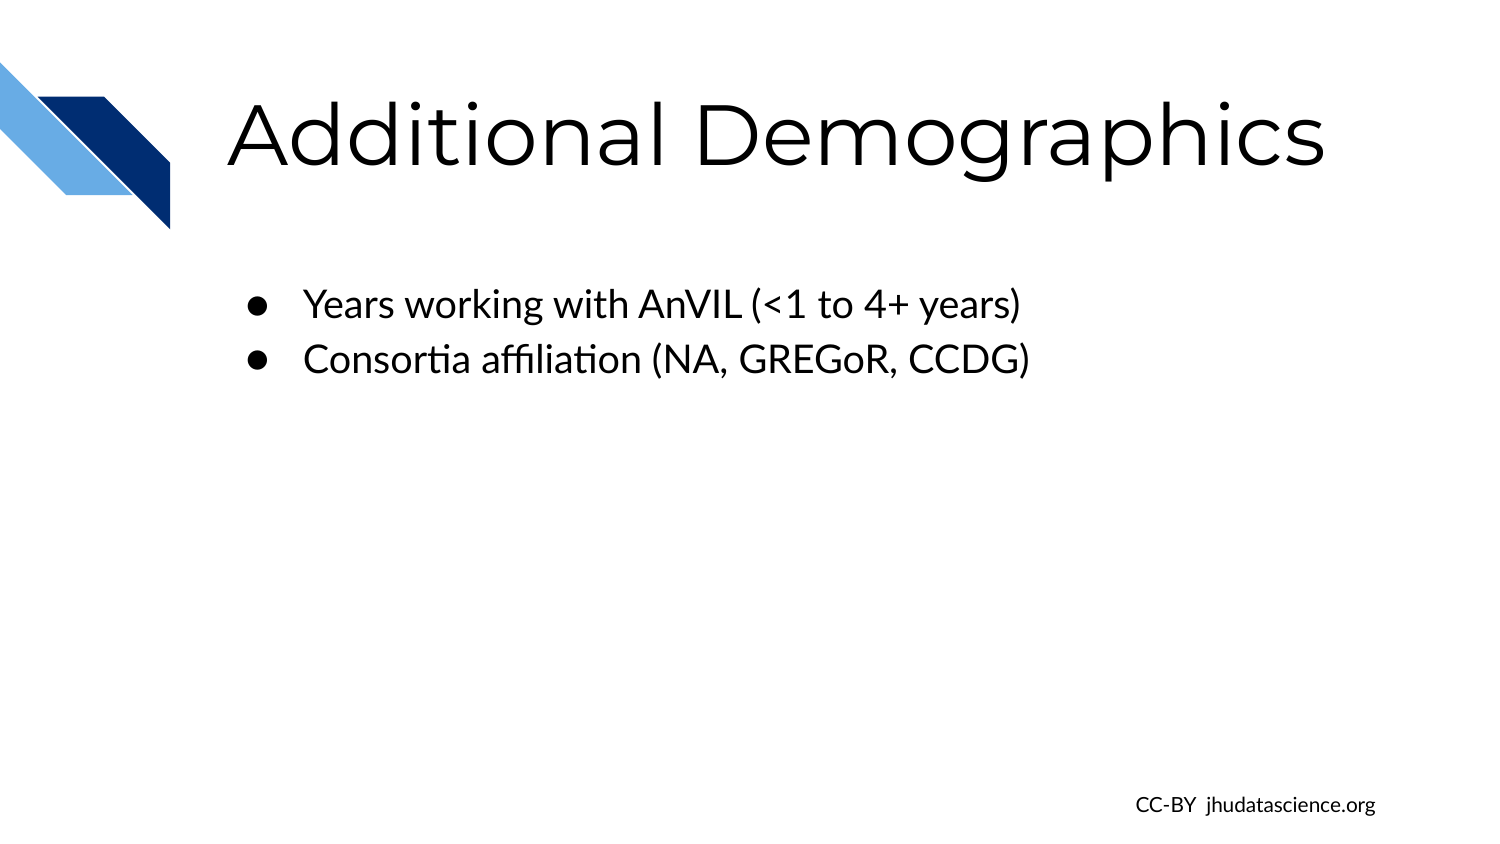

# Additional Demographics
Years working with AnVIL (<1 to 4+ years)
Consortia affiliation (NA, GREGoR, CCDG)